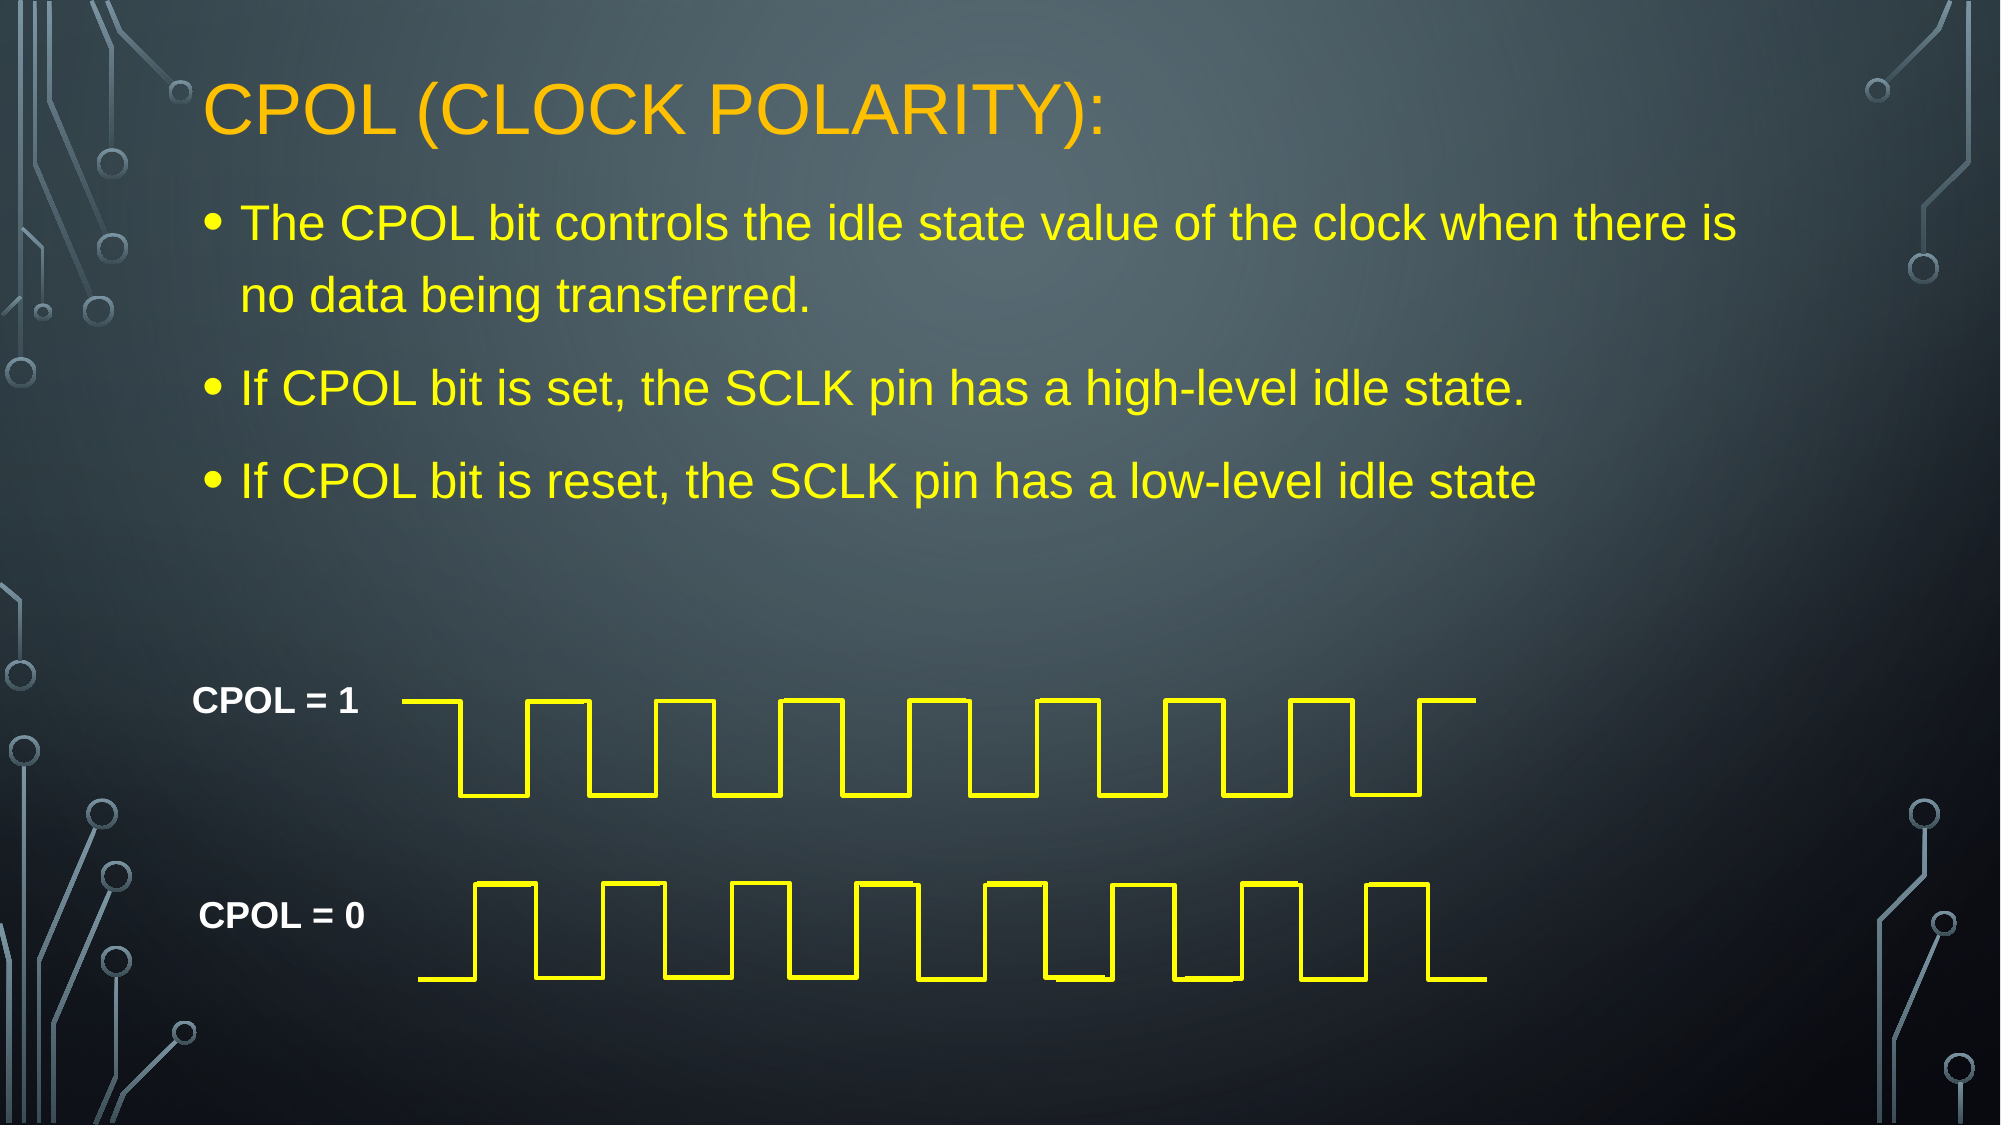

# CPOL (Clock polarity):
The CPOL bit controls the idle state value of the clock when there is no data being transferred.
If CPOL bit is set, the SCLK pin has a high-level idle state.
If CPOL bit is reset, the SCLK pin has a low-level idle state
CPOL = 1
CPOL = 0